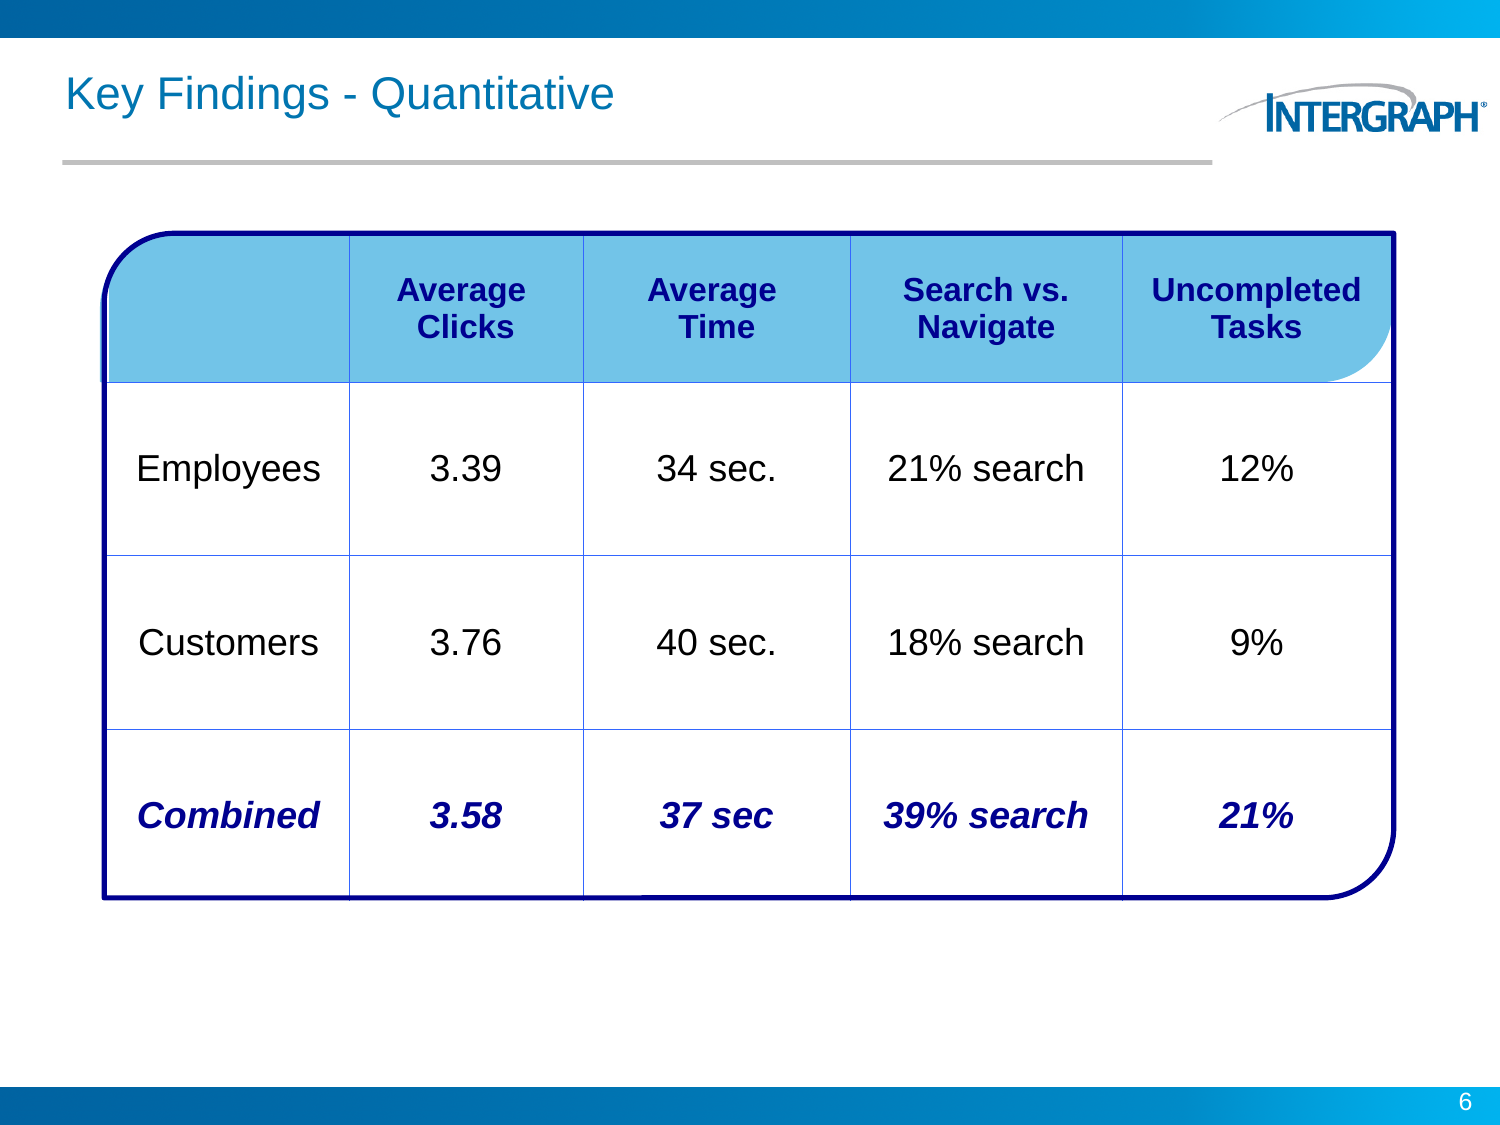

# Key Findings - Quantitative

|  | Average Clicks | Average Time | Search vs. Navigate | Uncompleted Tasks |
| --- | --- | --- | --- | --- |
| Employees | 3.39 | 34 sec. | 21% search | 12% |
| Customers | 3.76 | 40 sec. | 18% search | 9% |
| Combined | 3.58 | 37 sec | 39% search | 21% |
6